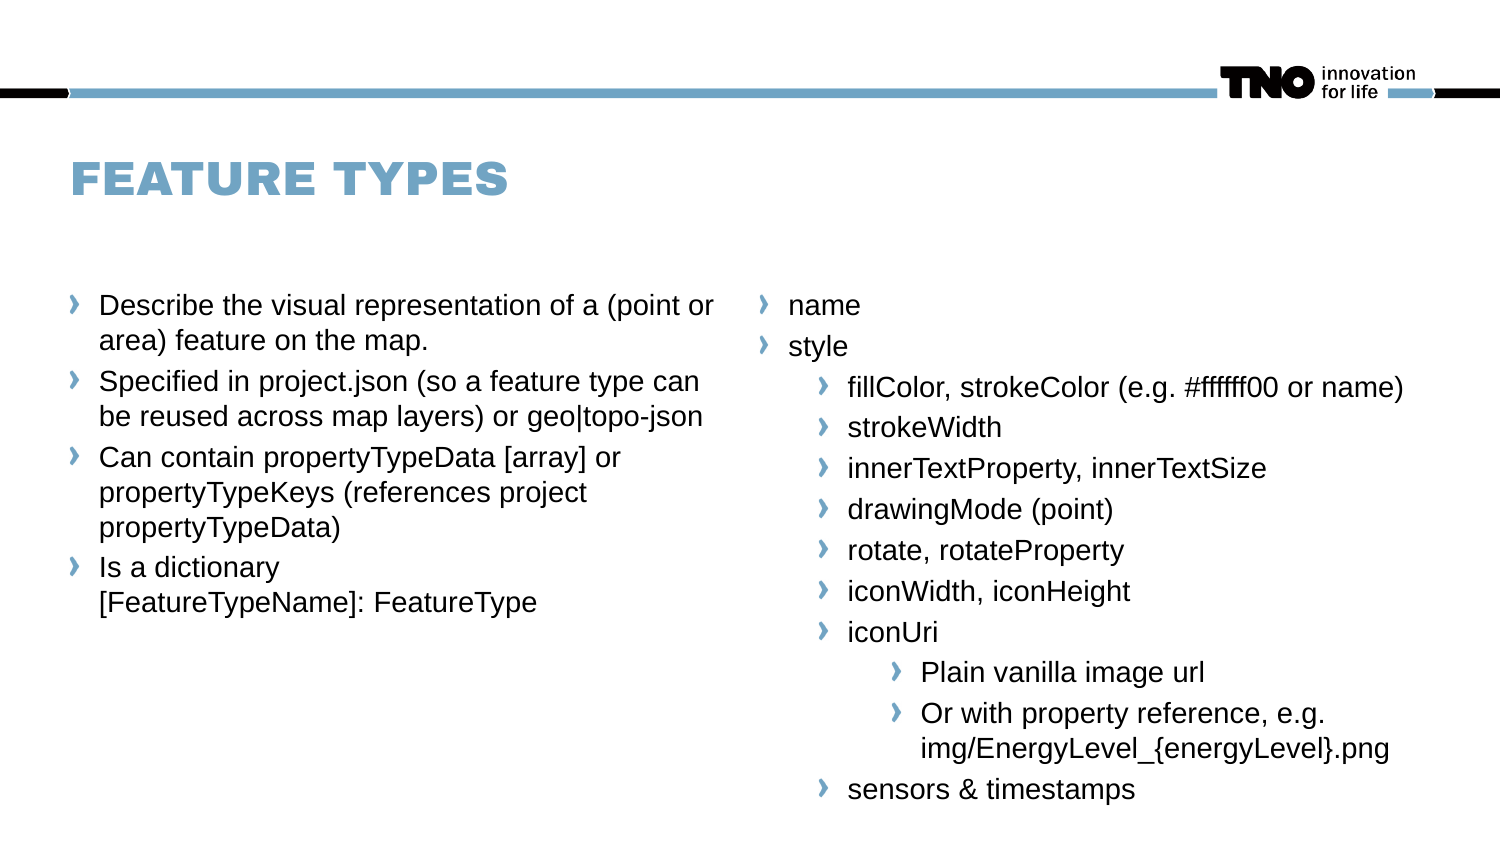

# Feature Types
Describe the visual representation of a (point or area) feature on the map.
Specified in project.json (so a feature type can be reused across map layers) or geo|topo-json
Can contain propertyTypeData [array] or propertyTypeKeys (references project propertyTypeData)
Is a dictionary
[FeatureTypeName]: FeatureType

name
style
fillColor, strokeColor (e.g. #ffffff00 or name)
strokeWidth
innerTextProperty, innerTextSize
drawingMode (point)
rotate, rotateProperty
iconWidth, iconHeight
iconUri
Plain vanilla image url
Or with property reference, e.g. img/EnergyLevel_{energyLevel}.png
sensors & timestamps